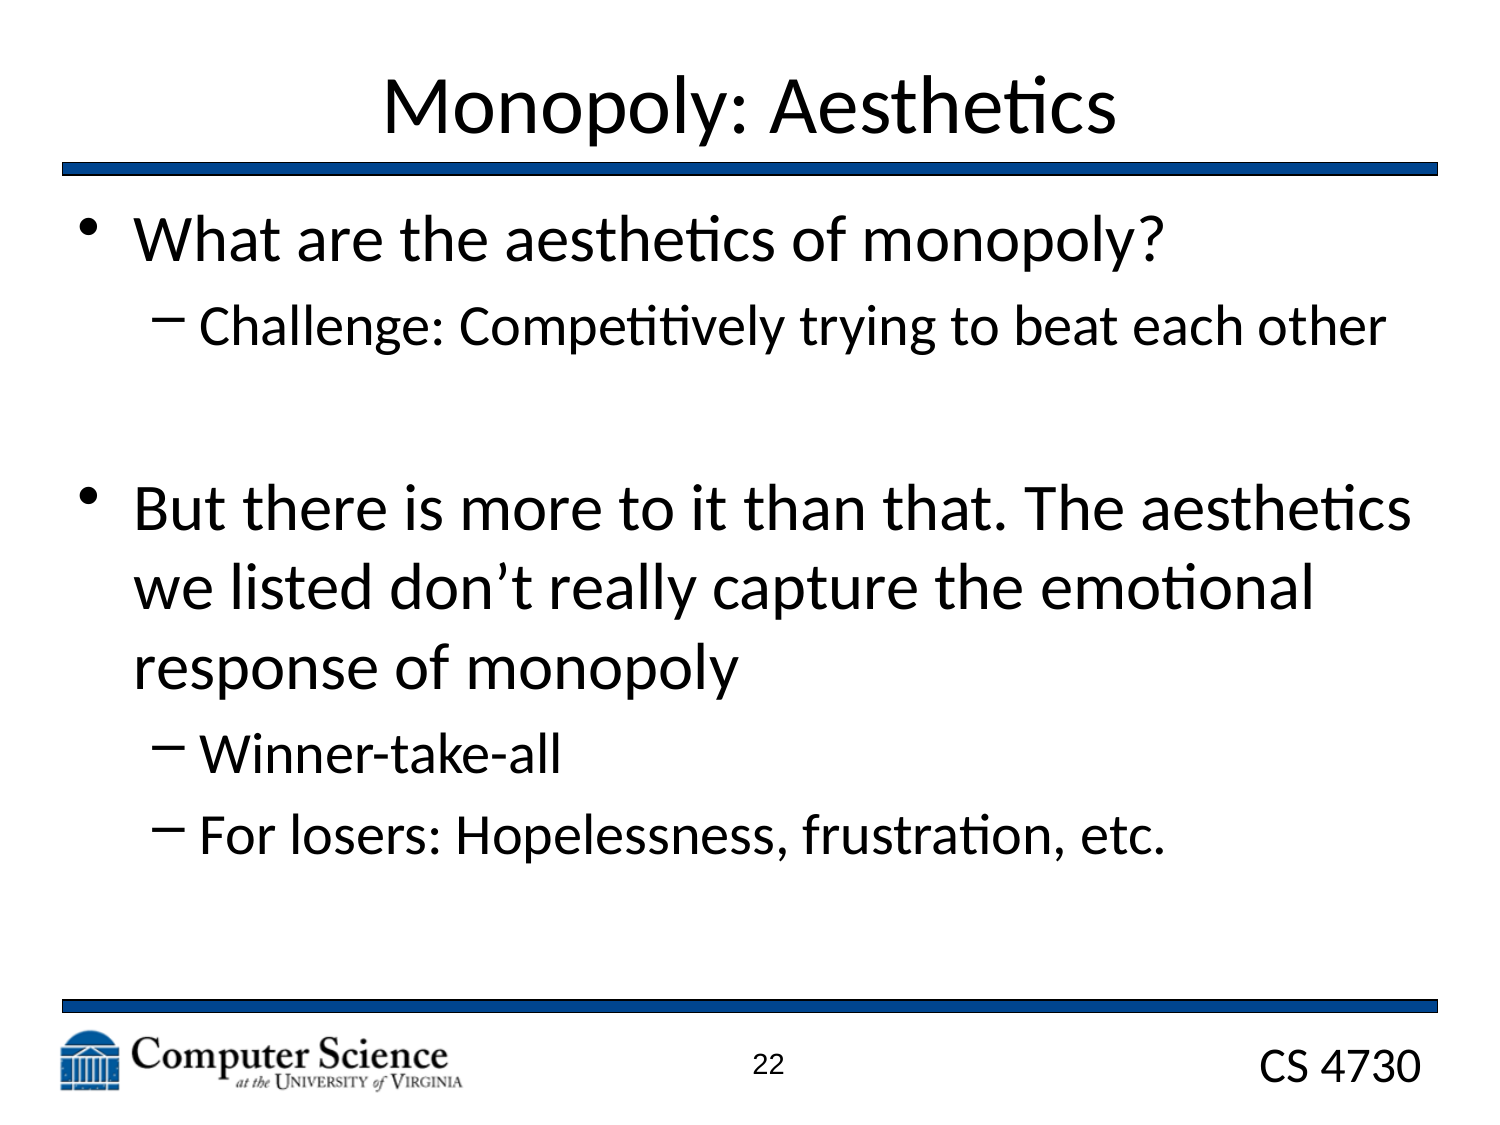

# Monopoly: Aesthetics
What are the aesthetics of monopoly?
Challenge: Competitively trying to beat each other

But there is more to it than that. The aesthetics we listed don’t really capture the emotional response of monopoly
Winner-take-all
For losers: Hopelessness, frustration, etc.
22